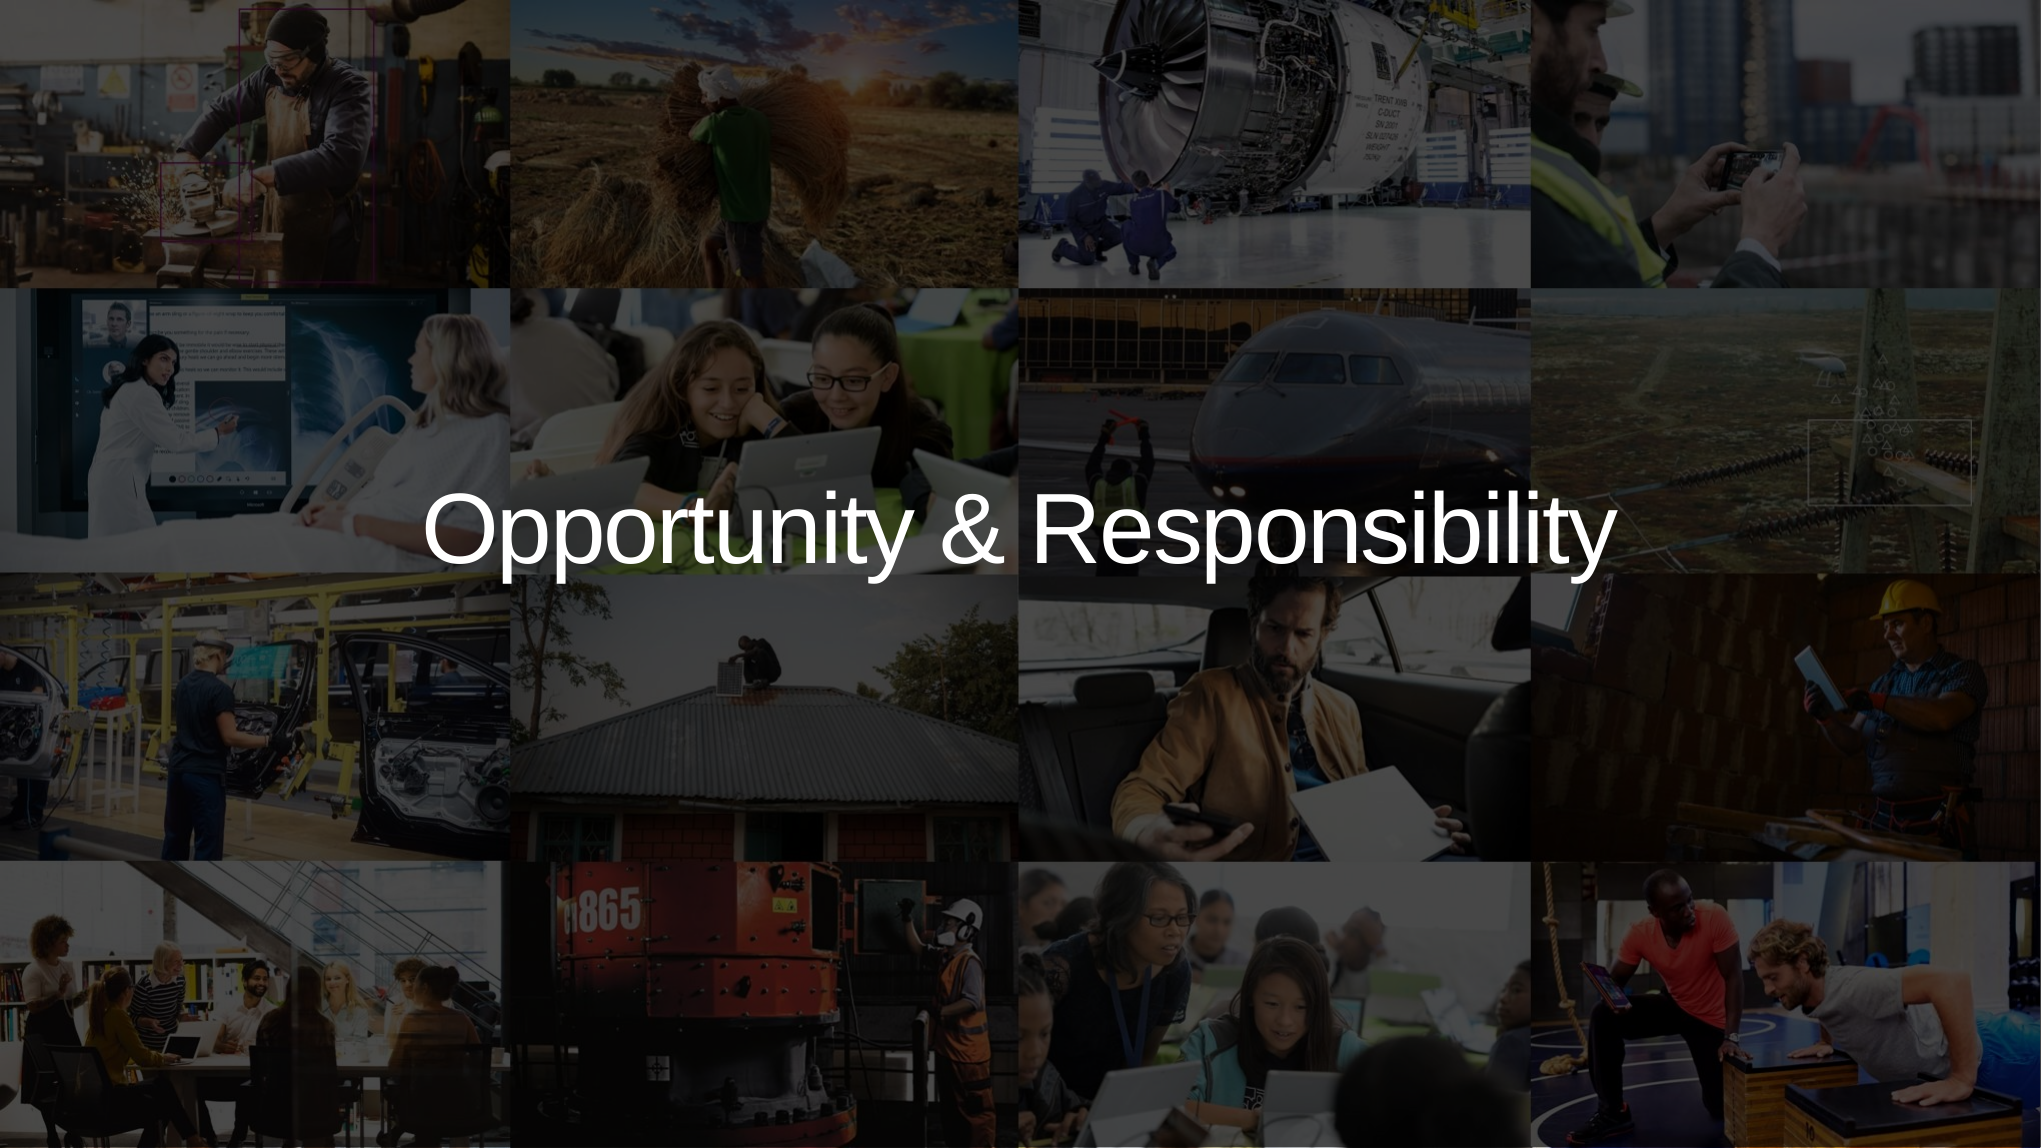

Timeless values and principles
Opportunity & Responsibility